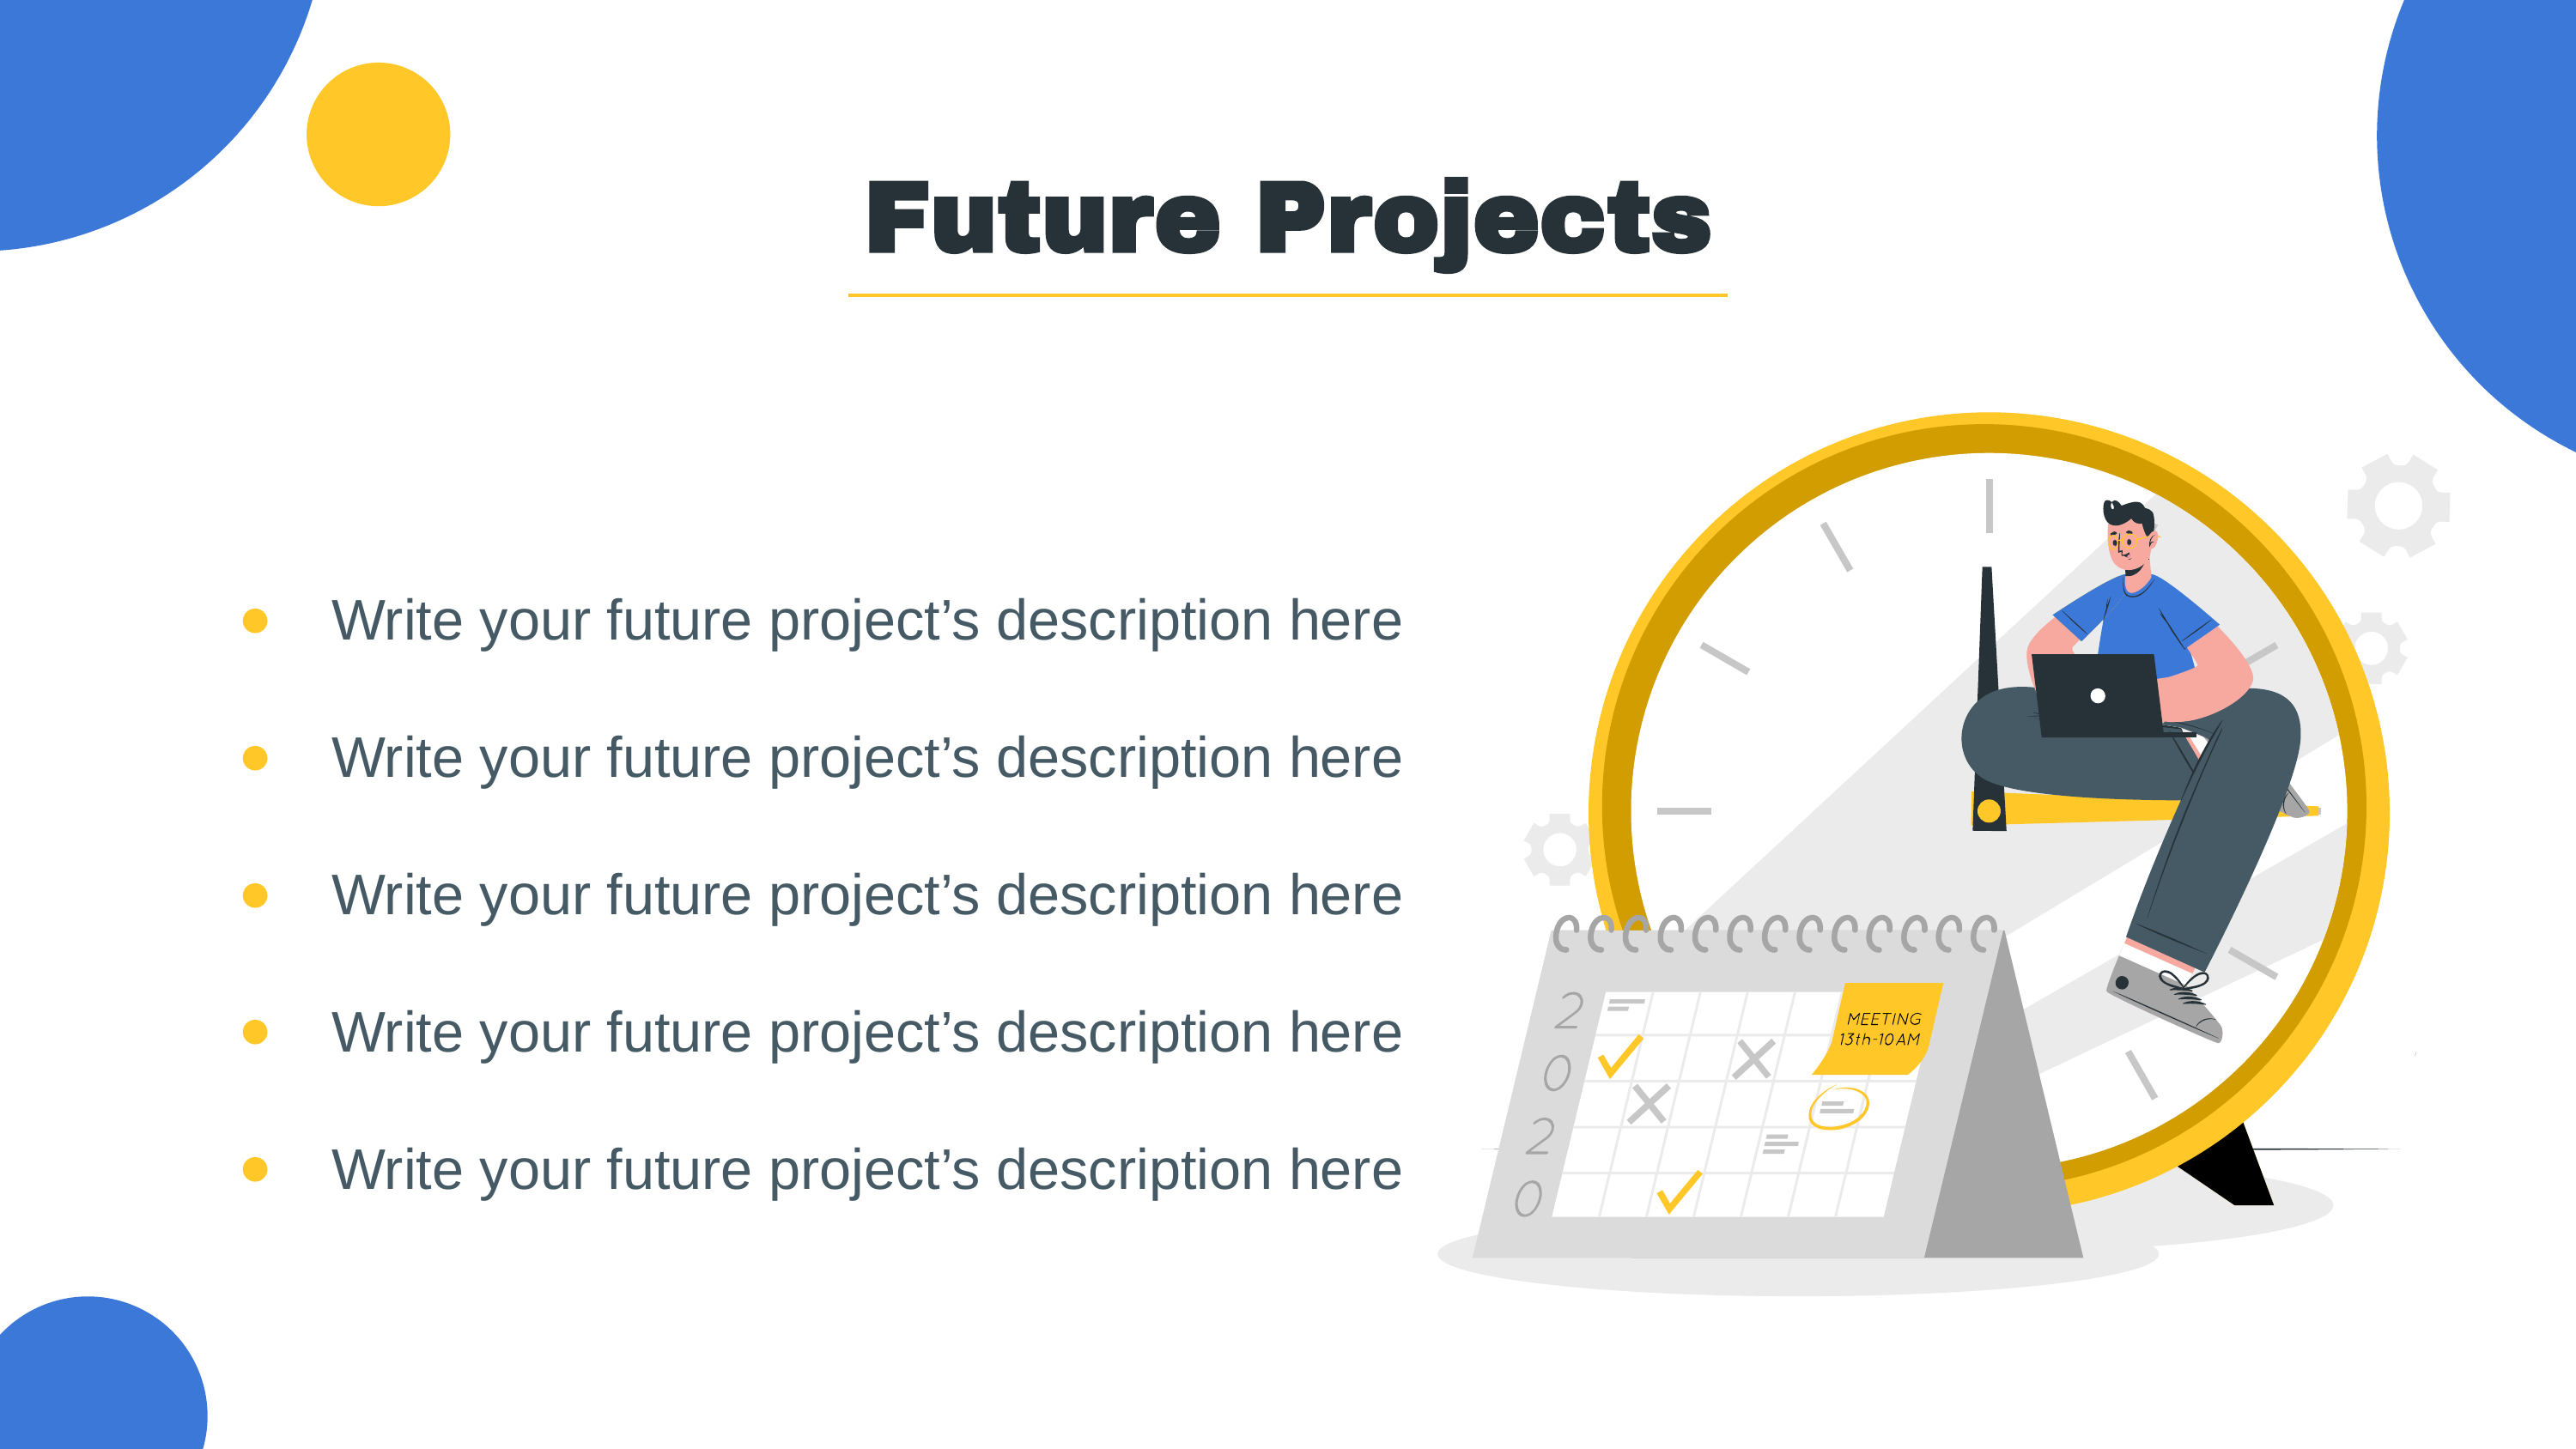

# Future Projects

Write your future project’s description here
Write your future project’s description here
Write your future project’s description here
Write your future project’s description here
Write your future project’s description here